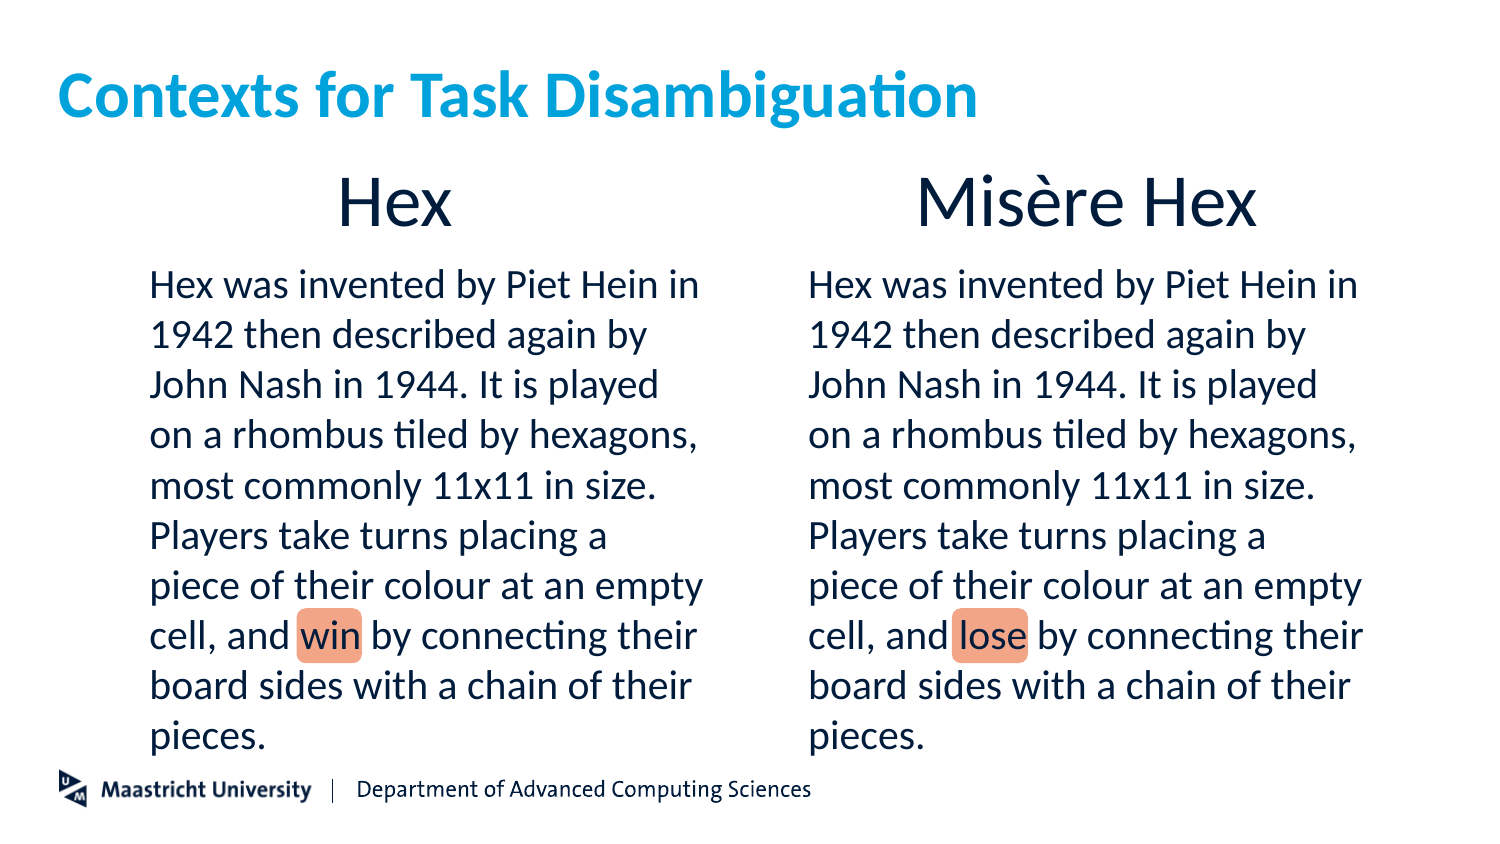

# Contexts for Task Disambiguation
Hex
Misère Hex
Hex was invented by Piet Hein in 1942 then described again by John Nash in 1944. It is played on a rhombus tiled by hexagons, most commonly 11x11 in size. Players take turns placing a piece of their colour at an empty cell, and lose by connecting their board sides with a chain of their pieces.
Hex was invented by Piet Hein in 1942 then described again by John Nash in 1944. It is played on a rhombus tiled by hexagons, most commonly 11x11 in size. Players take turns placing a piece of their colour at an empty cell, and win by connecting their board sides with a chain of their pieces.